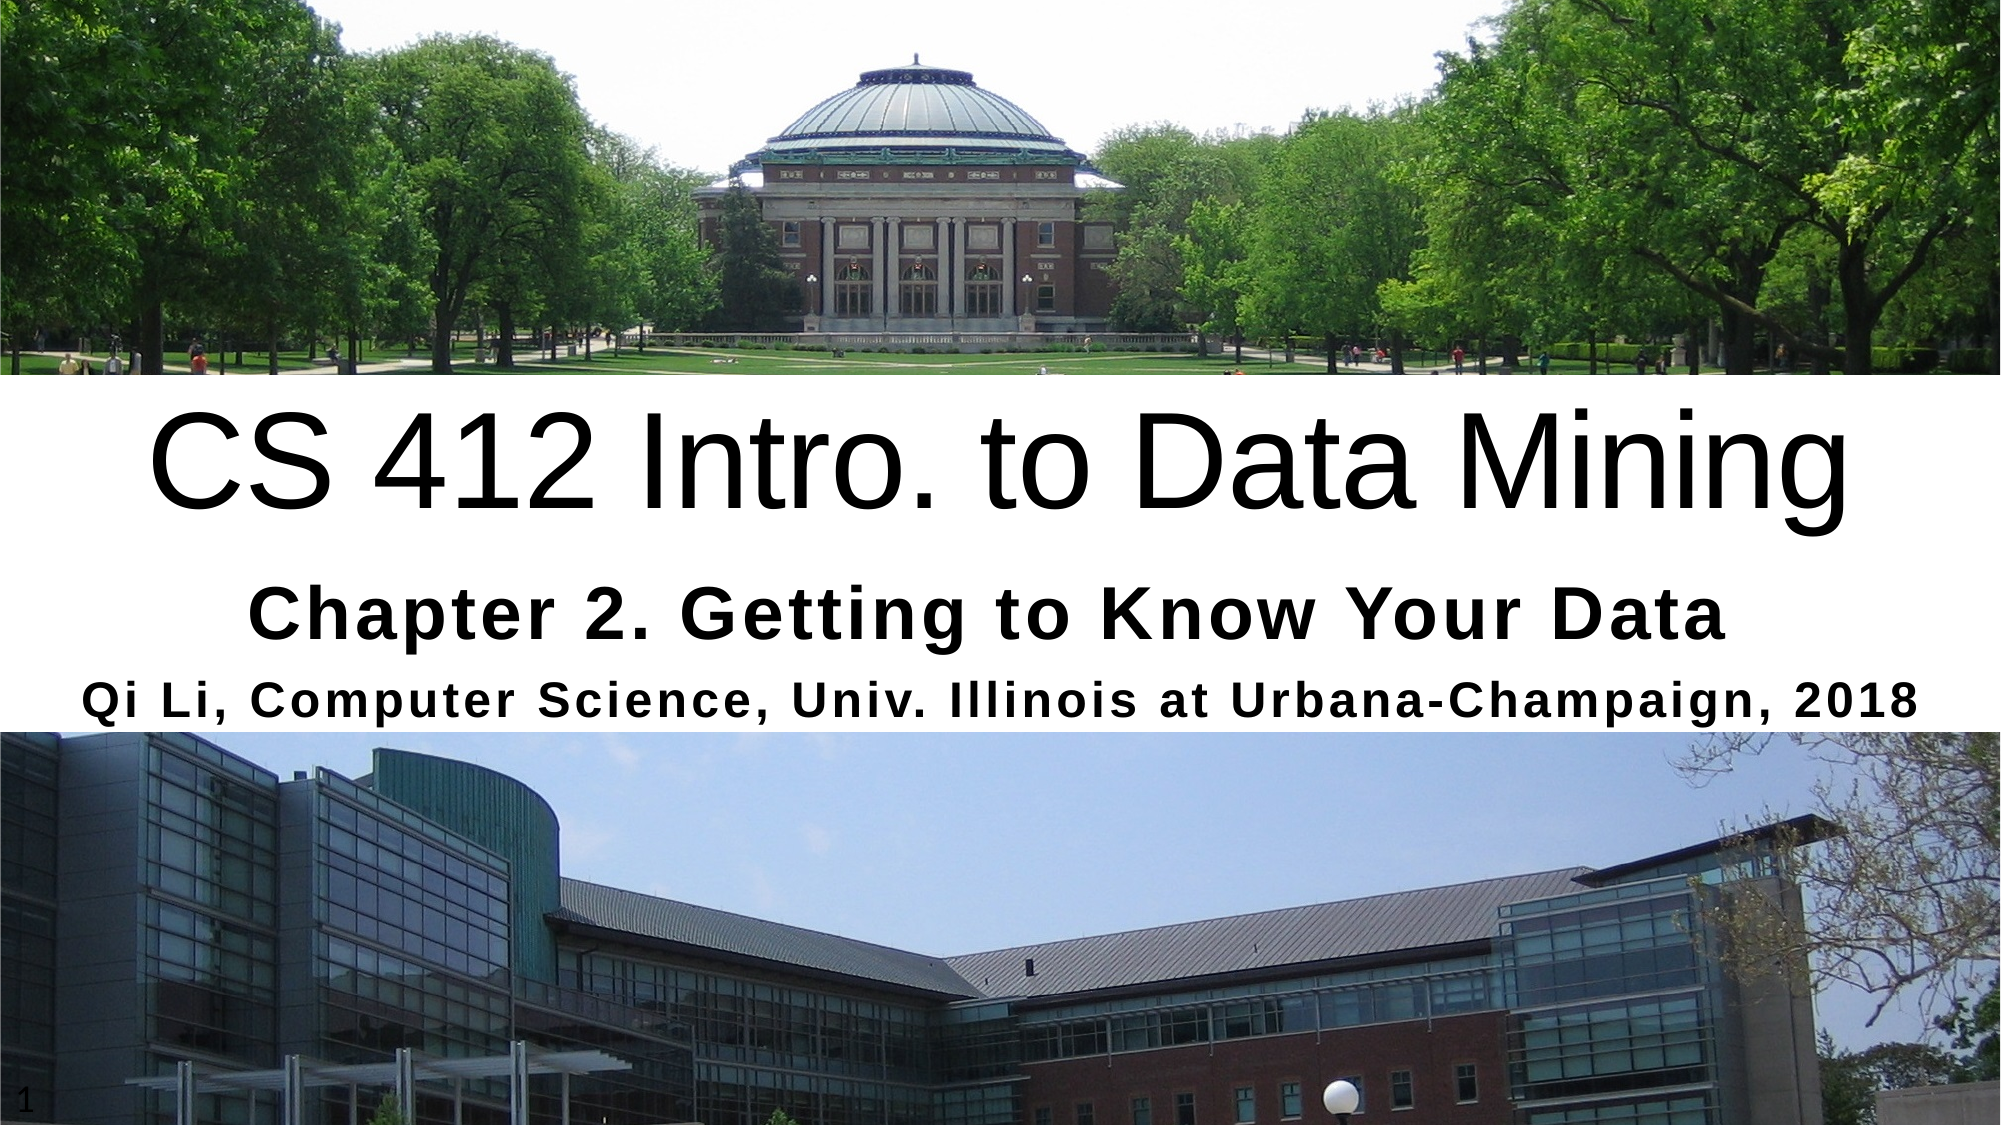

# CS 412 Intro. to Data Mining
Chapter 2. Getting to Know Your Data
Qi Li, Computer Science, Univ. Illinois at Urbana-Champaign, 2018
1